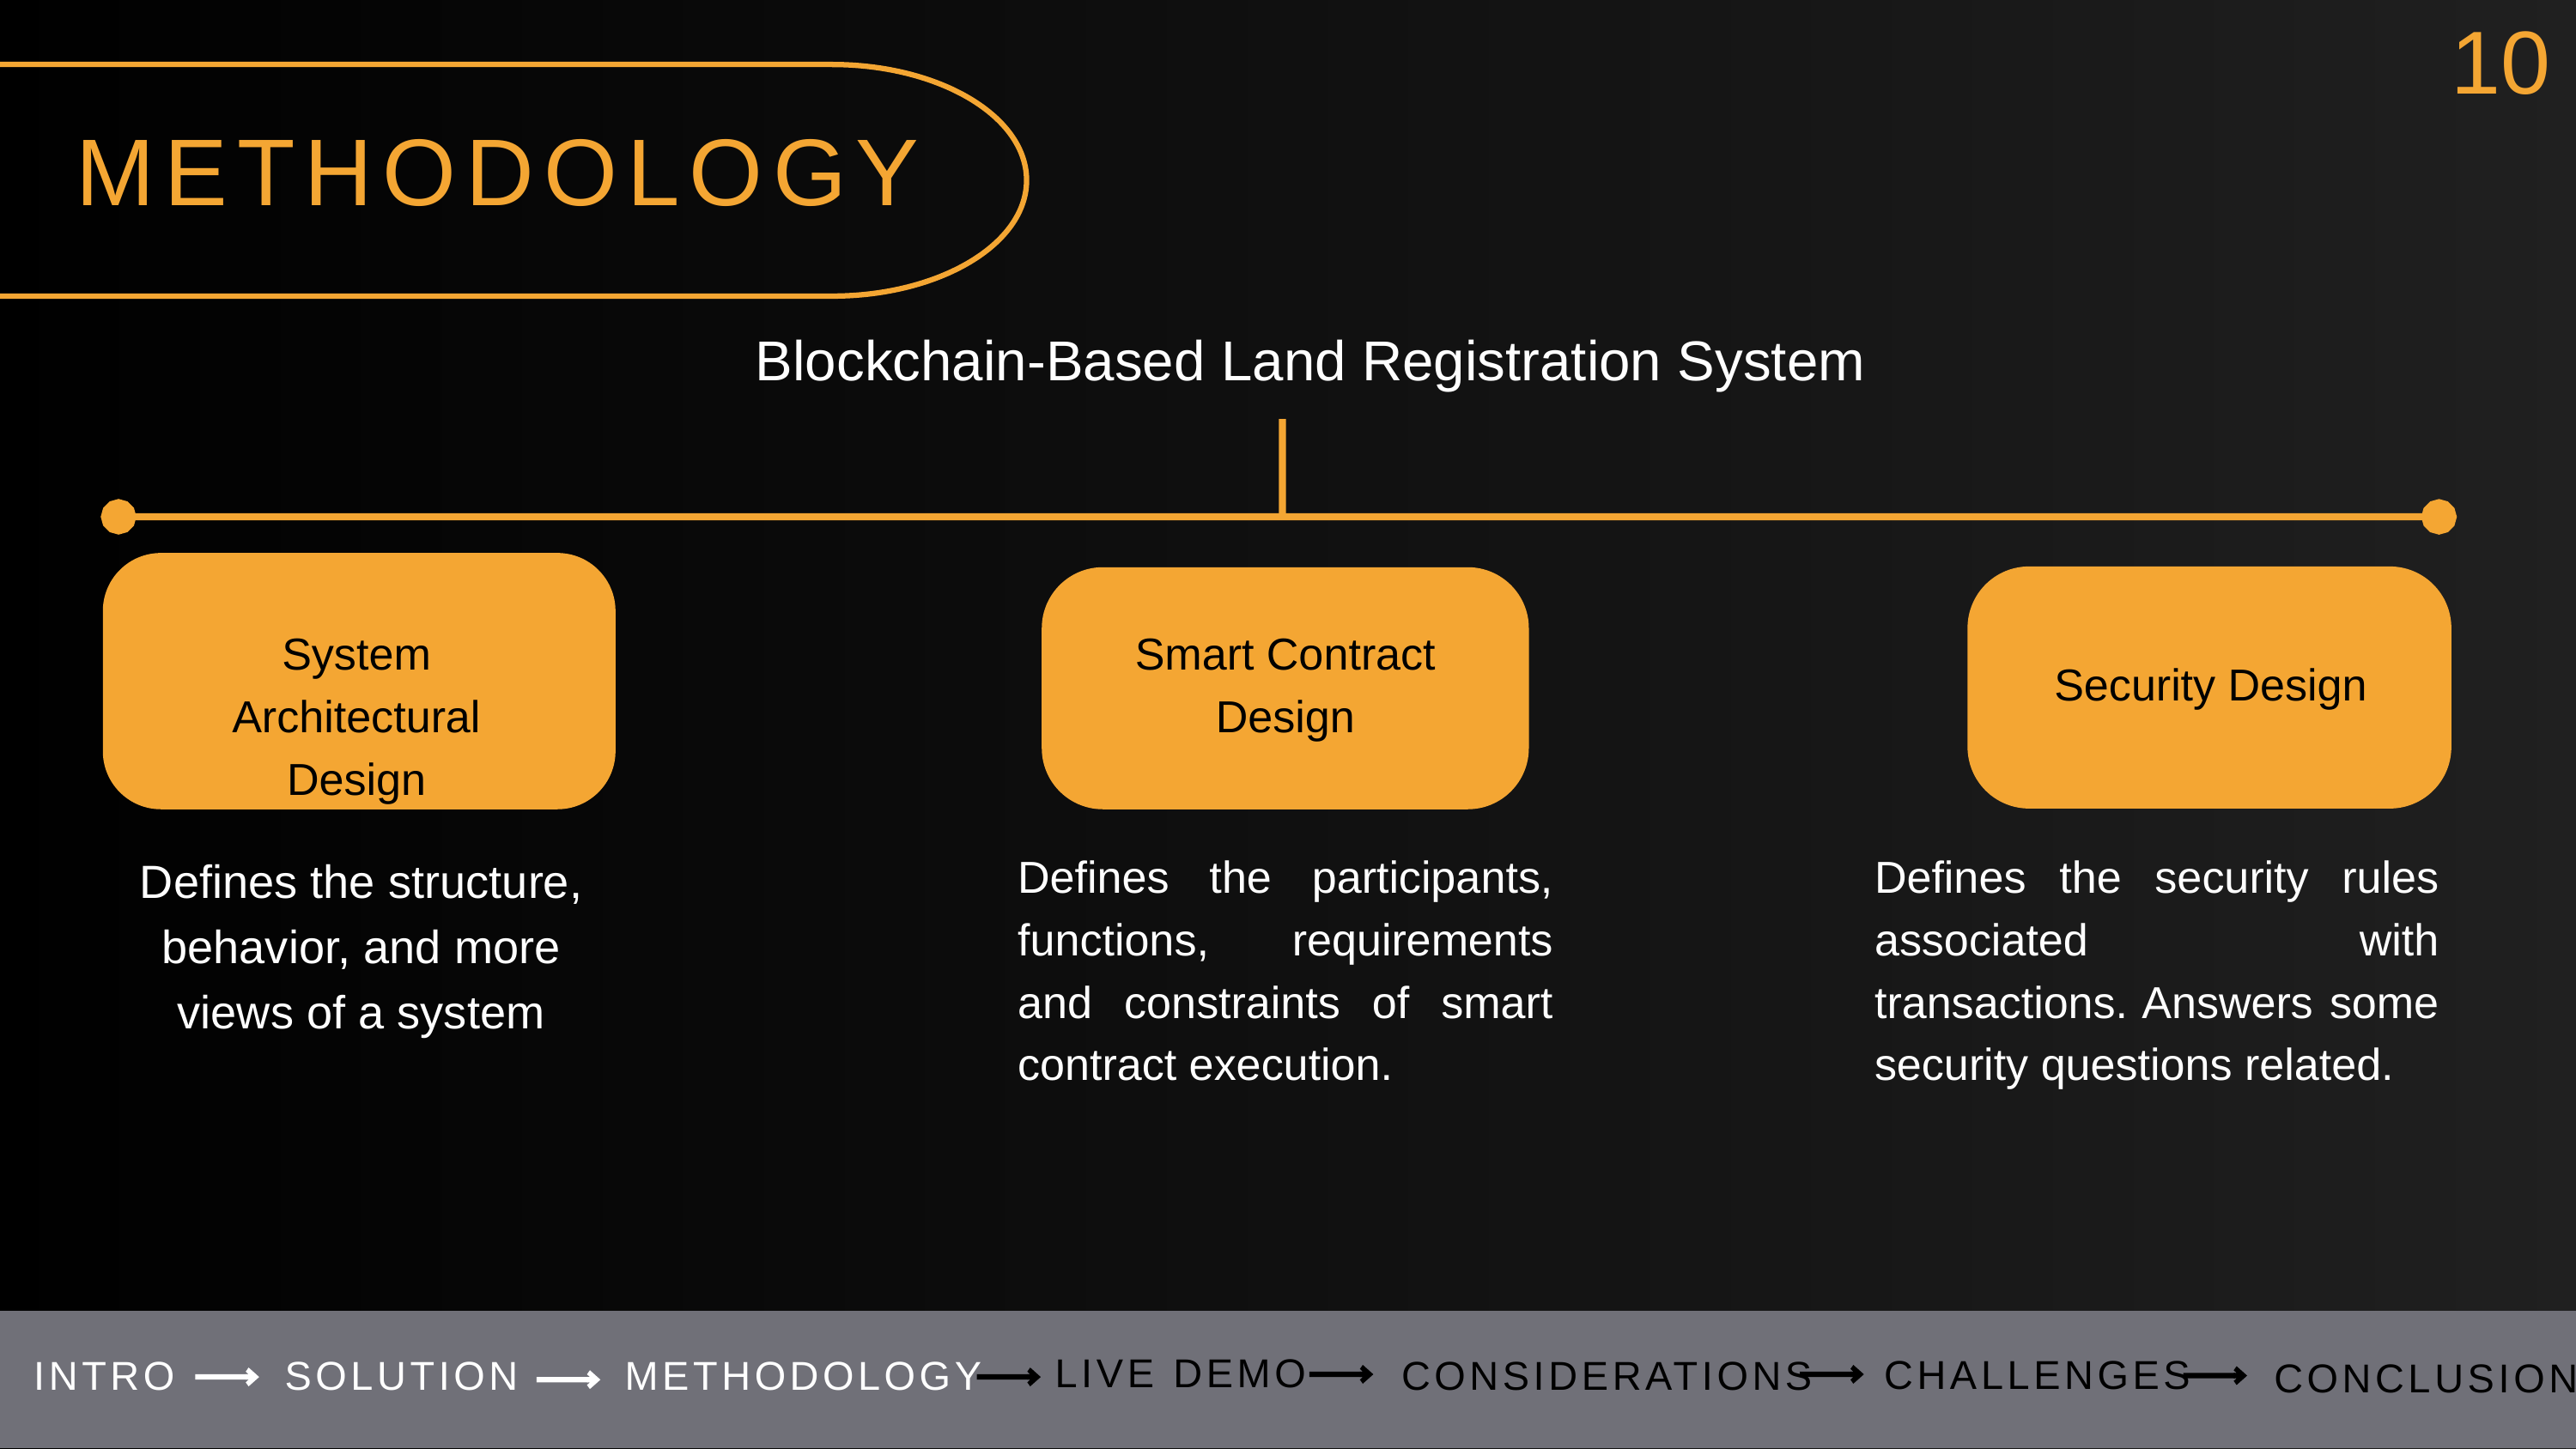

10

METHODOLOGY
Blockchain-Based Land Registration System

System Architectural Design
Smart Contract Design
Security Design
Defines the participants, functions, requirements and constraints of smart contract execution.
Defines the security rules associated with transactions. Answers some security questions related.
Defines the structure, behavior, and more views of a system

LIVE DEMO
CHALLENGES
INTRO
SOLUTION
METHODOLOGY
CONSIDERATIONS
CONCLUSION